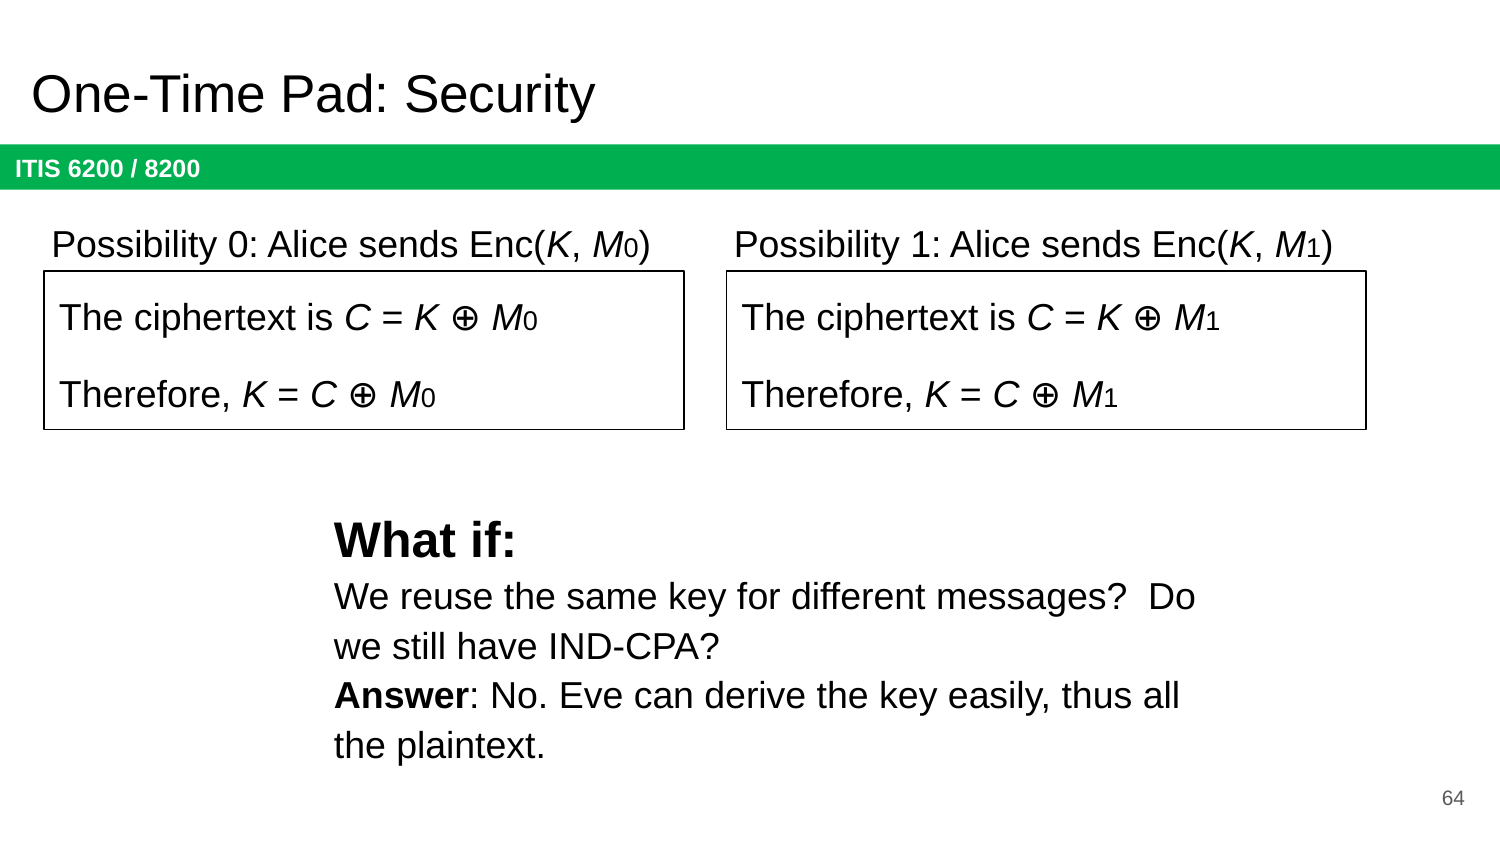

# One-Time Pad: Security
Possibility 0: Alice sends Enc(K, M0)
Possibility 1: Alice sends Enc(K, M1)
The ciphertext is C = K ⊕ M0
Therefore, K = C ⊕ M0
The ciphertext is C = K ⊕ M1
Therefore, K = C ⊕ M1
What if:
We reuse the same key for different messages?  Do we still have IND-CPA?
Answer: No. Eve can derive the key easily, thus all the plaintext.
64